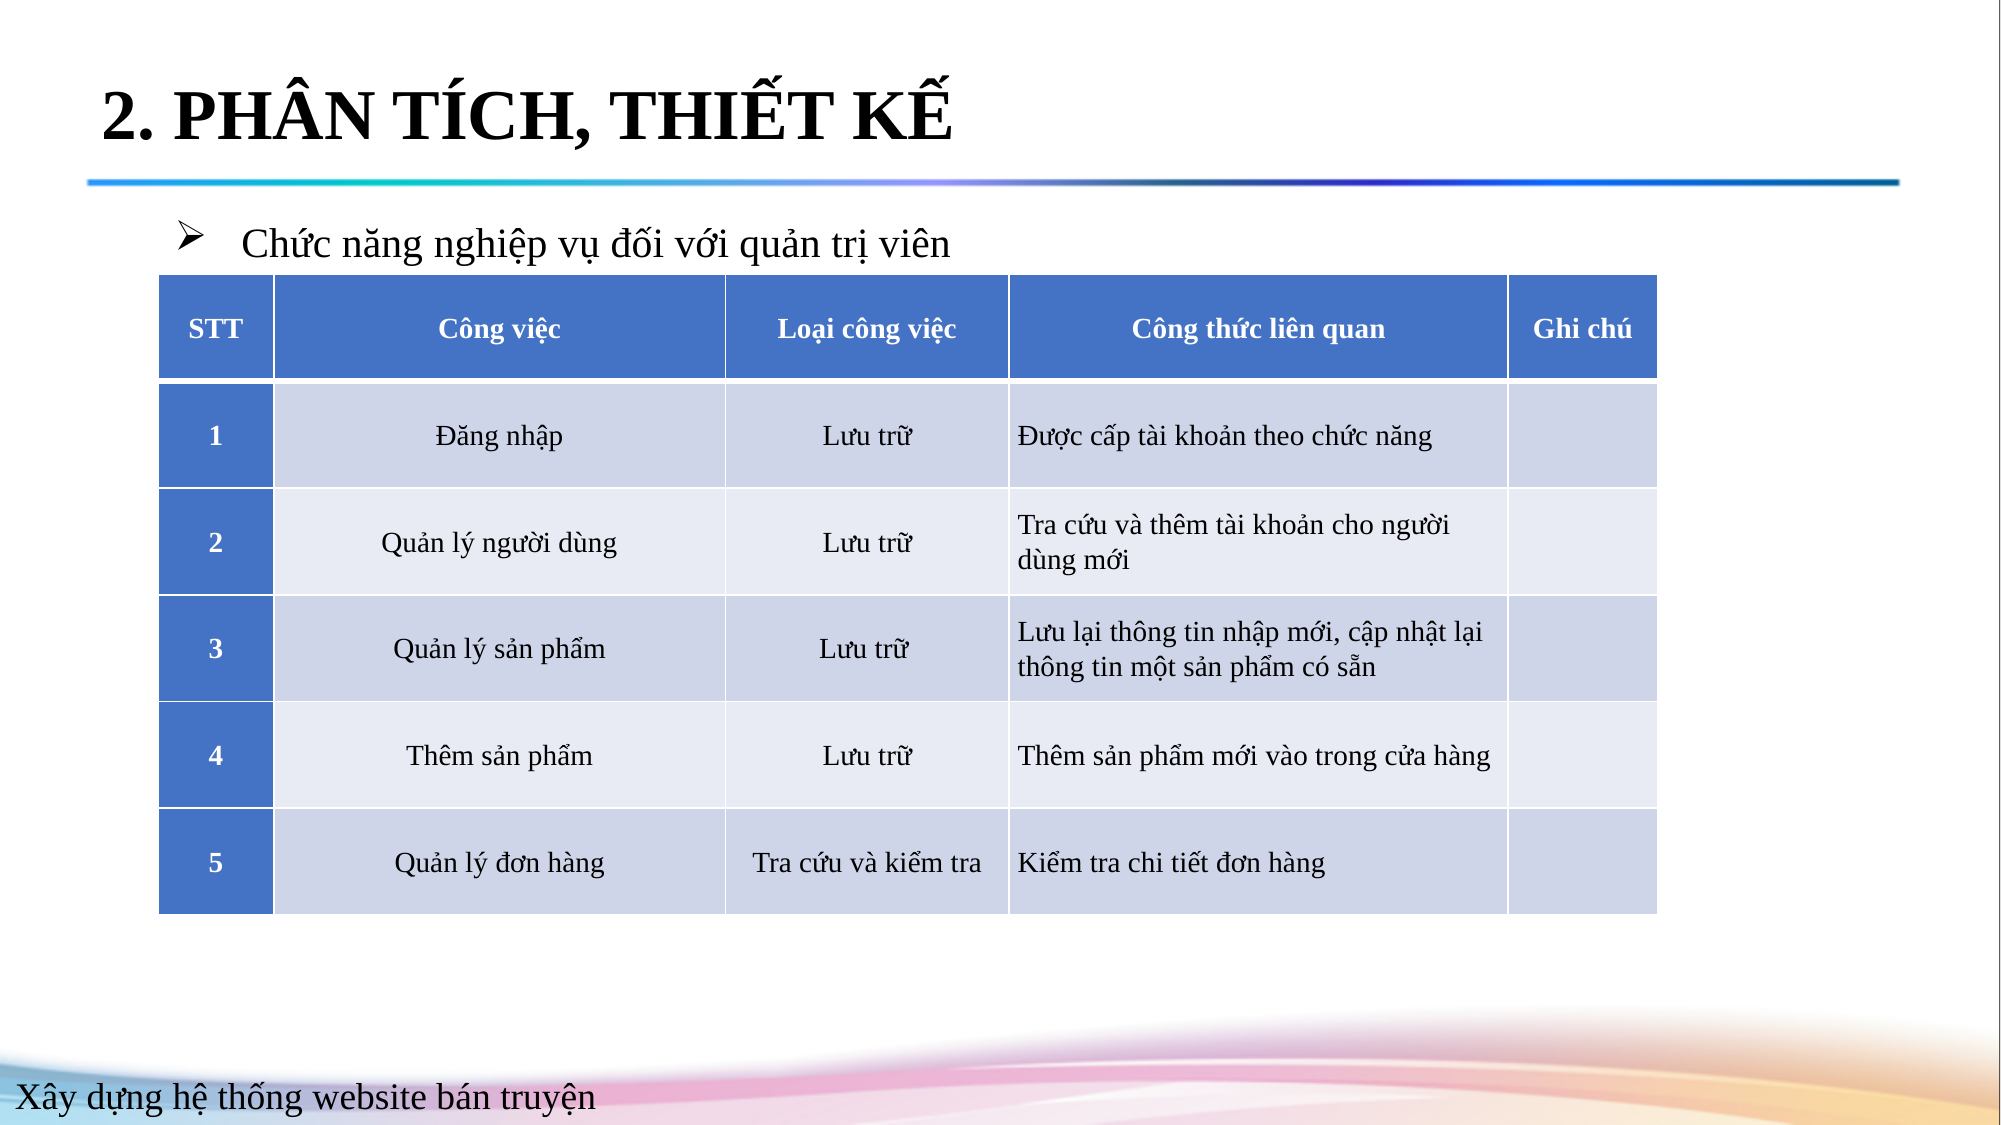

# 2. PHÂN TÍCH, THIẾT KẾ
 Chức năng nghiệp vụ đối với quản trị viên
| STT | Công việc | Loại công việc | Công thức liên quan | Ghi chú |
| --- | --- | --- | --- | --- |
| 1 | Đăng nhập | Lưu trữ | Được cấp tài khoản theo chức năng |  |
| 2 | Quản lý người dùng | Lưu trữ | Tra cứu và thêm tài khoản cho người dùng mới |  |
| 3 | Quản lý sản phẩm | Lưu trữ | Lưu lại thông tin nhập mới, cập nhật lại thông tin một sản phẩm có sẵn |  |
| 4 | Thêm sản phẩm | Lưu trữ | Thêm sản phẩm mới vào trong cửa hàng |  |
| 5 | Quản lý đơn hàng | Tra cứu và kiểm tra | Kiểm tra chi tiết đơn hàng |  |
Xây dựng hệ thống website bán truyện